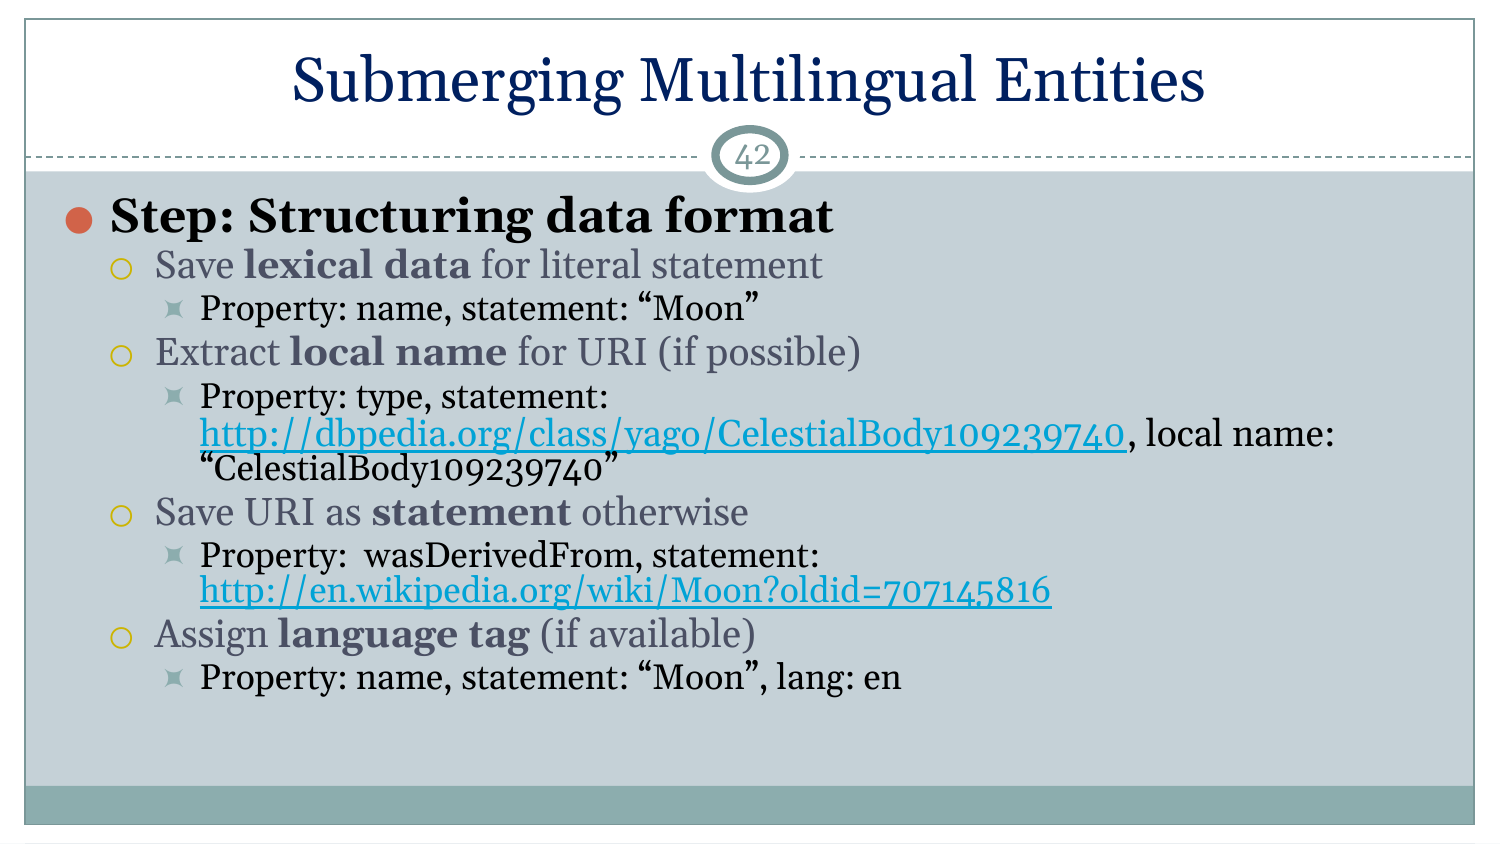

# Submerging Multilingual Entities
42
Step: Structuring data format
Save lexical data for literal statement
Property: name, statement: “Moon”
Extract local name for URI (if possible)
Property: type, statement:  http://dbpedia.org/class/yago/CelestialBody109239740, local name:  “CelestialBody109239740”
Save URI as statement otherwise
Property:  wasDerivedFrom, statement:  http://en.wikipedia.org/wiki/Moon?oldid=707145816
Assign language tag (if available)
Property: name, statement: “Moon”, lang: en